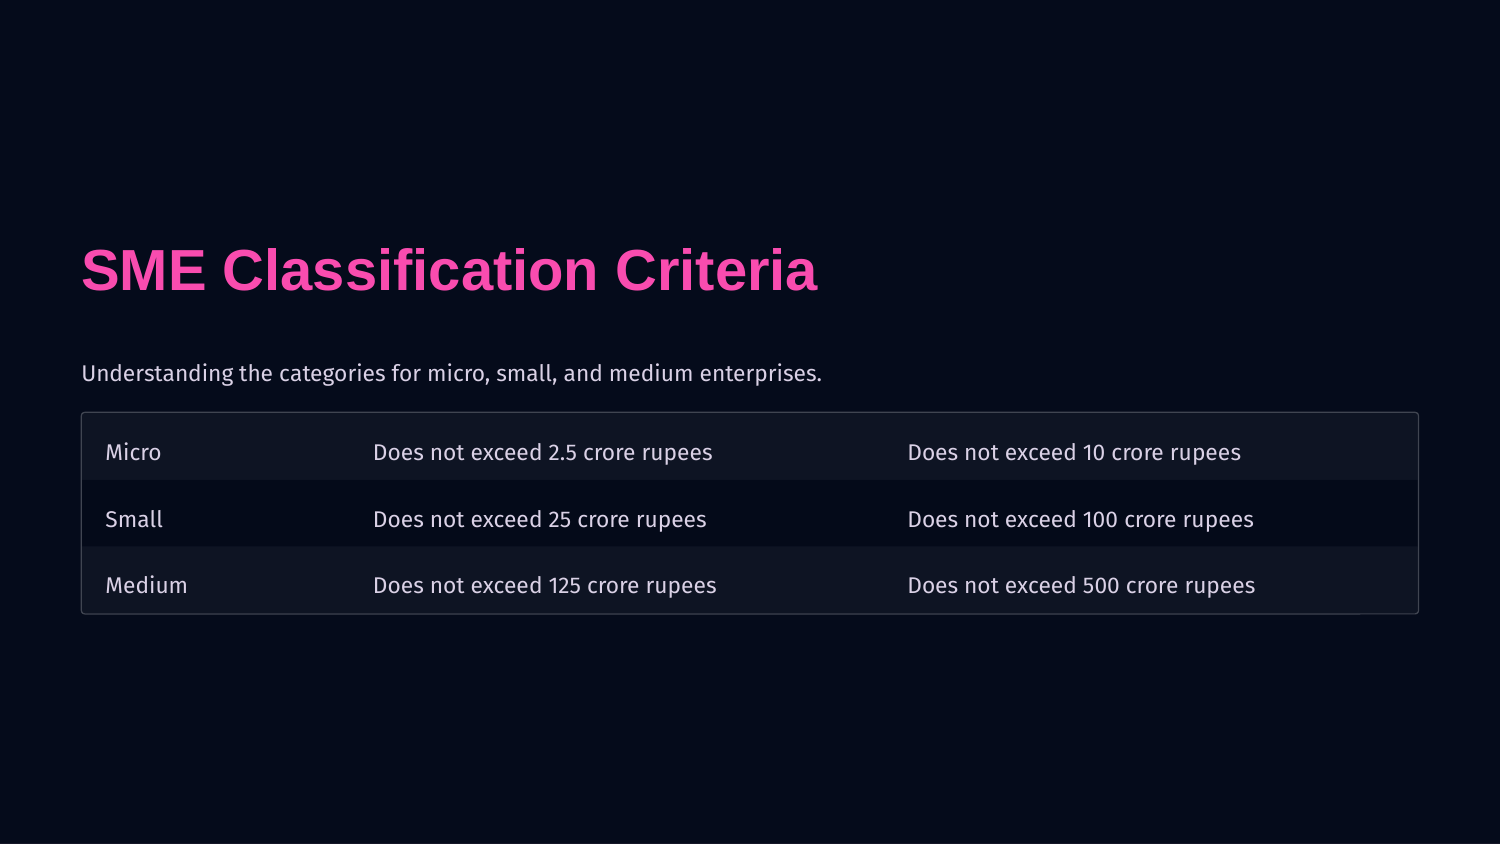

SME Classification Criteria
Understanding the categories for micro, small, and medium enterprises.

Micro
Does not exceed 2.5 crore rupees
Does not exceed 10 crore rupees

Small
Does not exceed 25 crore rupees
Does not exceed 100 crore rupees

Medium
Does not exceed 125 crore rupees
Does not exceed 500 crore rupees